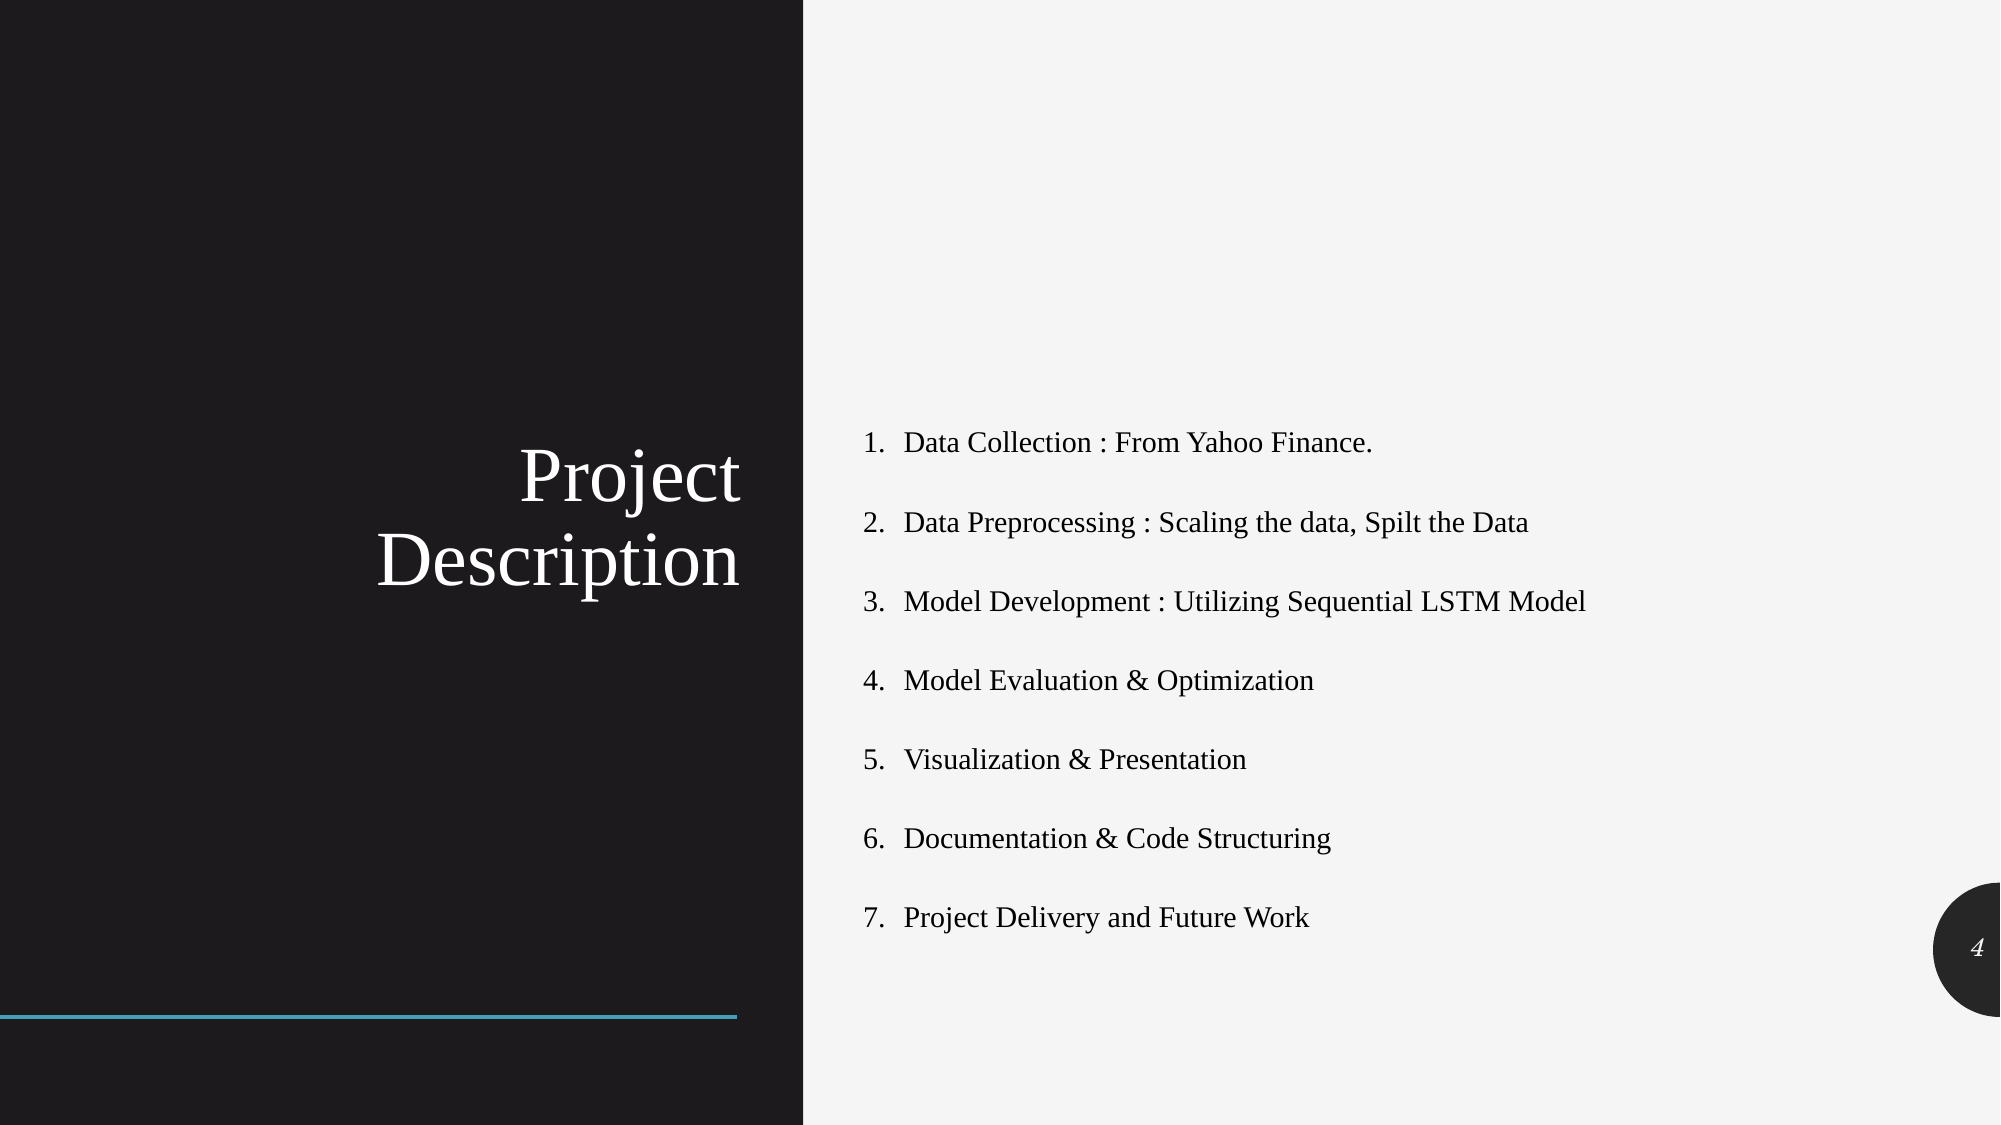

# Project Description
Data Collection : From Yahoo Finance.
Data Preprocessing : Scaling the data, Spilt the Data
Model Development : Utilizing Sequential LSTM Model
Model Evaluation & Optimization
Visualization & Presentation
Documentation & Code Structuring
Project Delivery and Future Work
4